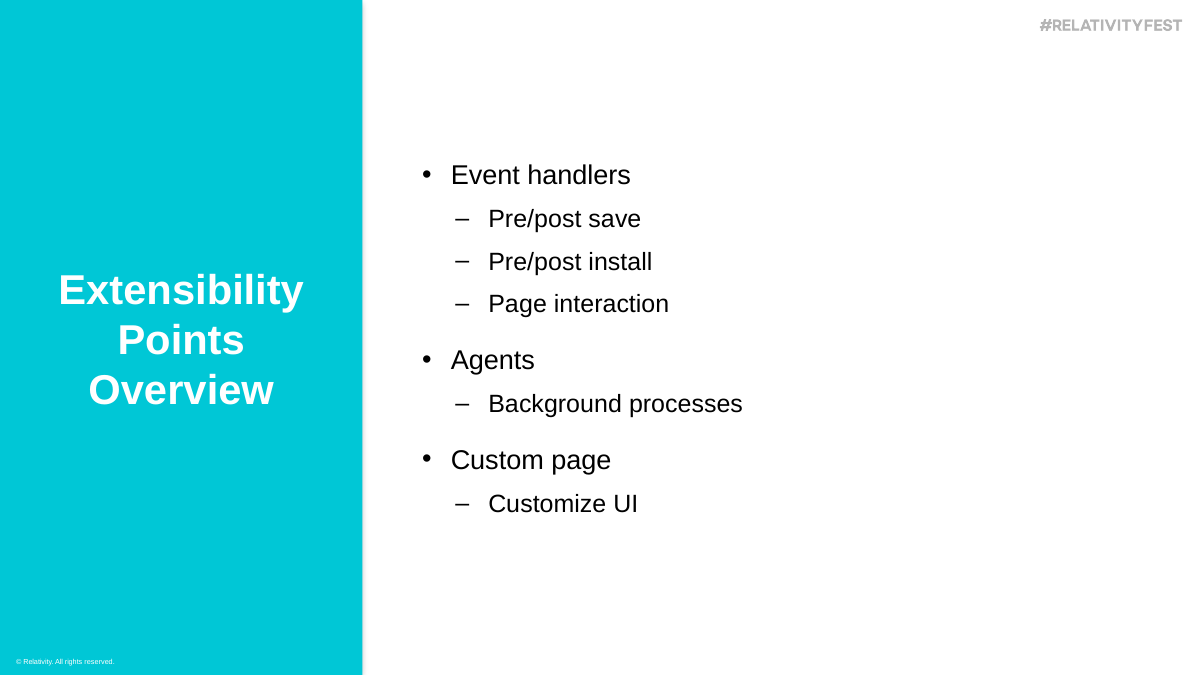

Event handlers
Pre/post save
Pre/post install
Page interaction
Agents
Background processes
Custom page
Customize UI
Extensibility Points Overview